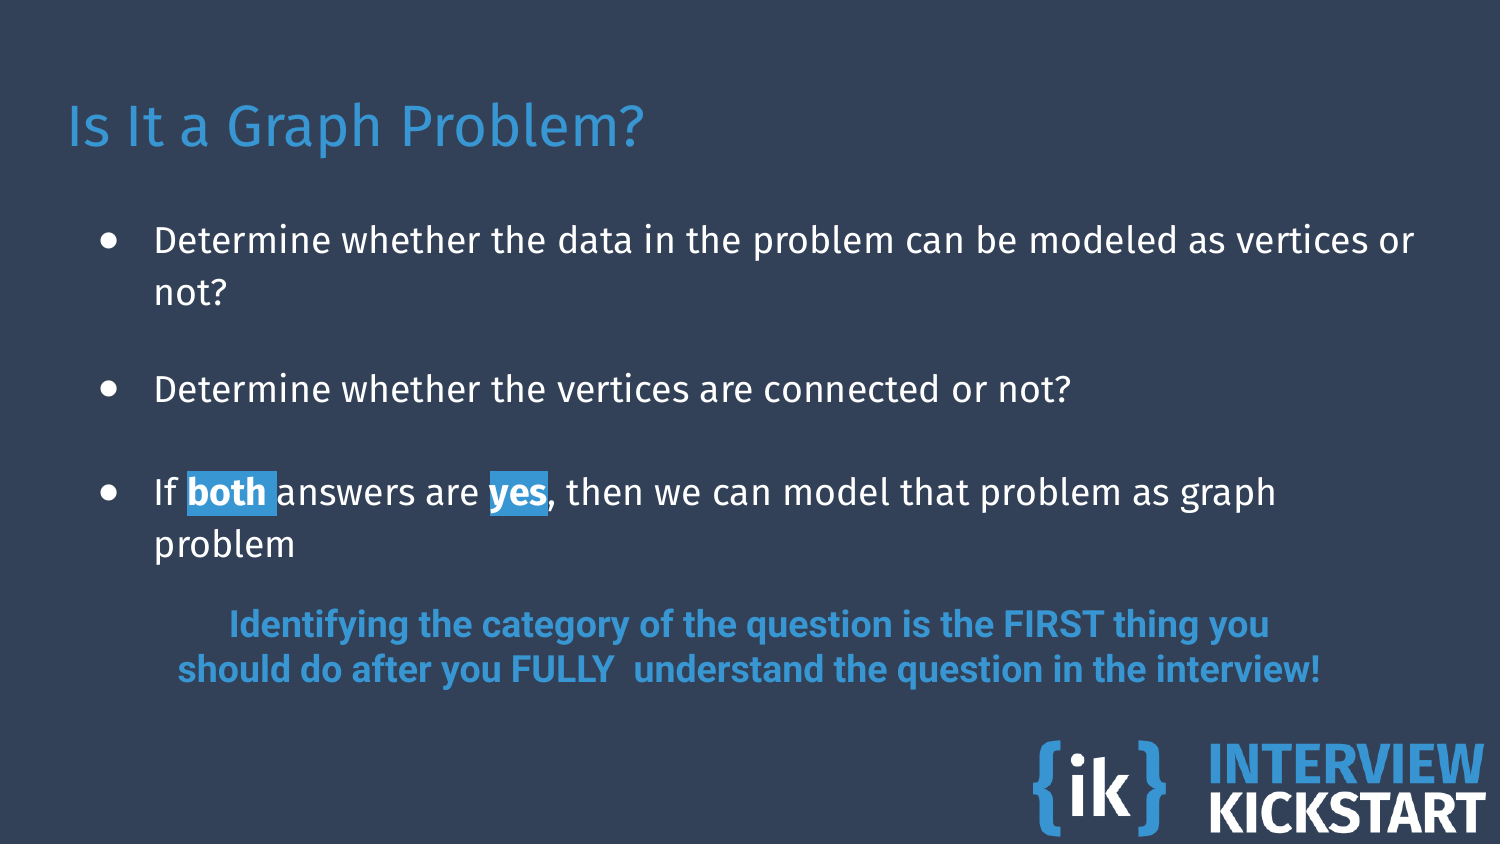

# Is It a Graph Problem?
Determine whether the data in the problem can be modeled as vertices or not?
Determine whether the vertices are connected or not?
If both answers are yes, then we can model that problem as graph problem
Identifying the category of the question is the FIRST thing you should do after you FULLY  understand the question in the interview!